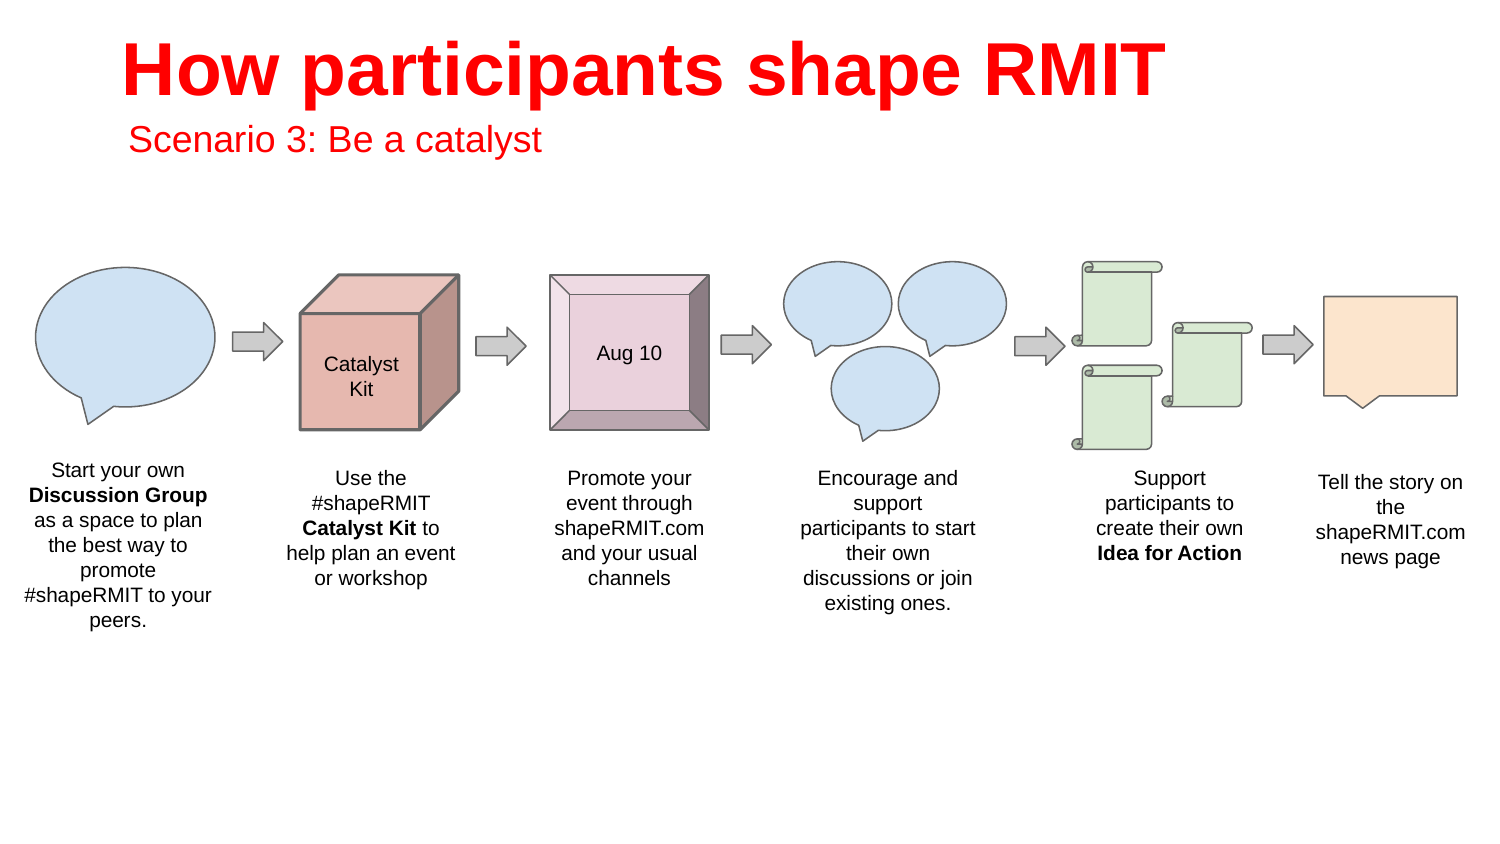

# How participants shape RMIT
Scenario 3: Be a catalyst

Aug 10

Catalyst
Kit

Start your own Discussion Group
as a space to plan the best way to promote #shapeRMIT to your peers.

Use the #shapeRMIT Catalyst Kit to help plan an event or workshop
Promote your event through shapeRMIT.com and your usual channels
Encourage and support participants to start their own discussions or join existing ones.
Support participants to create their own
Idea for Action

Tell the story on the shapeRMIT.com news page